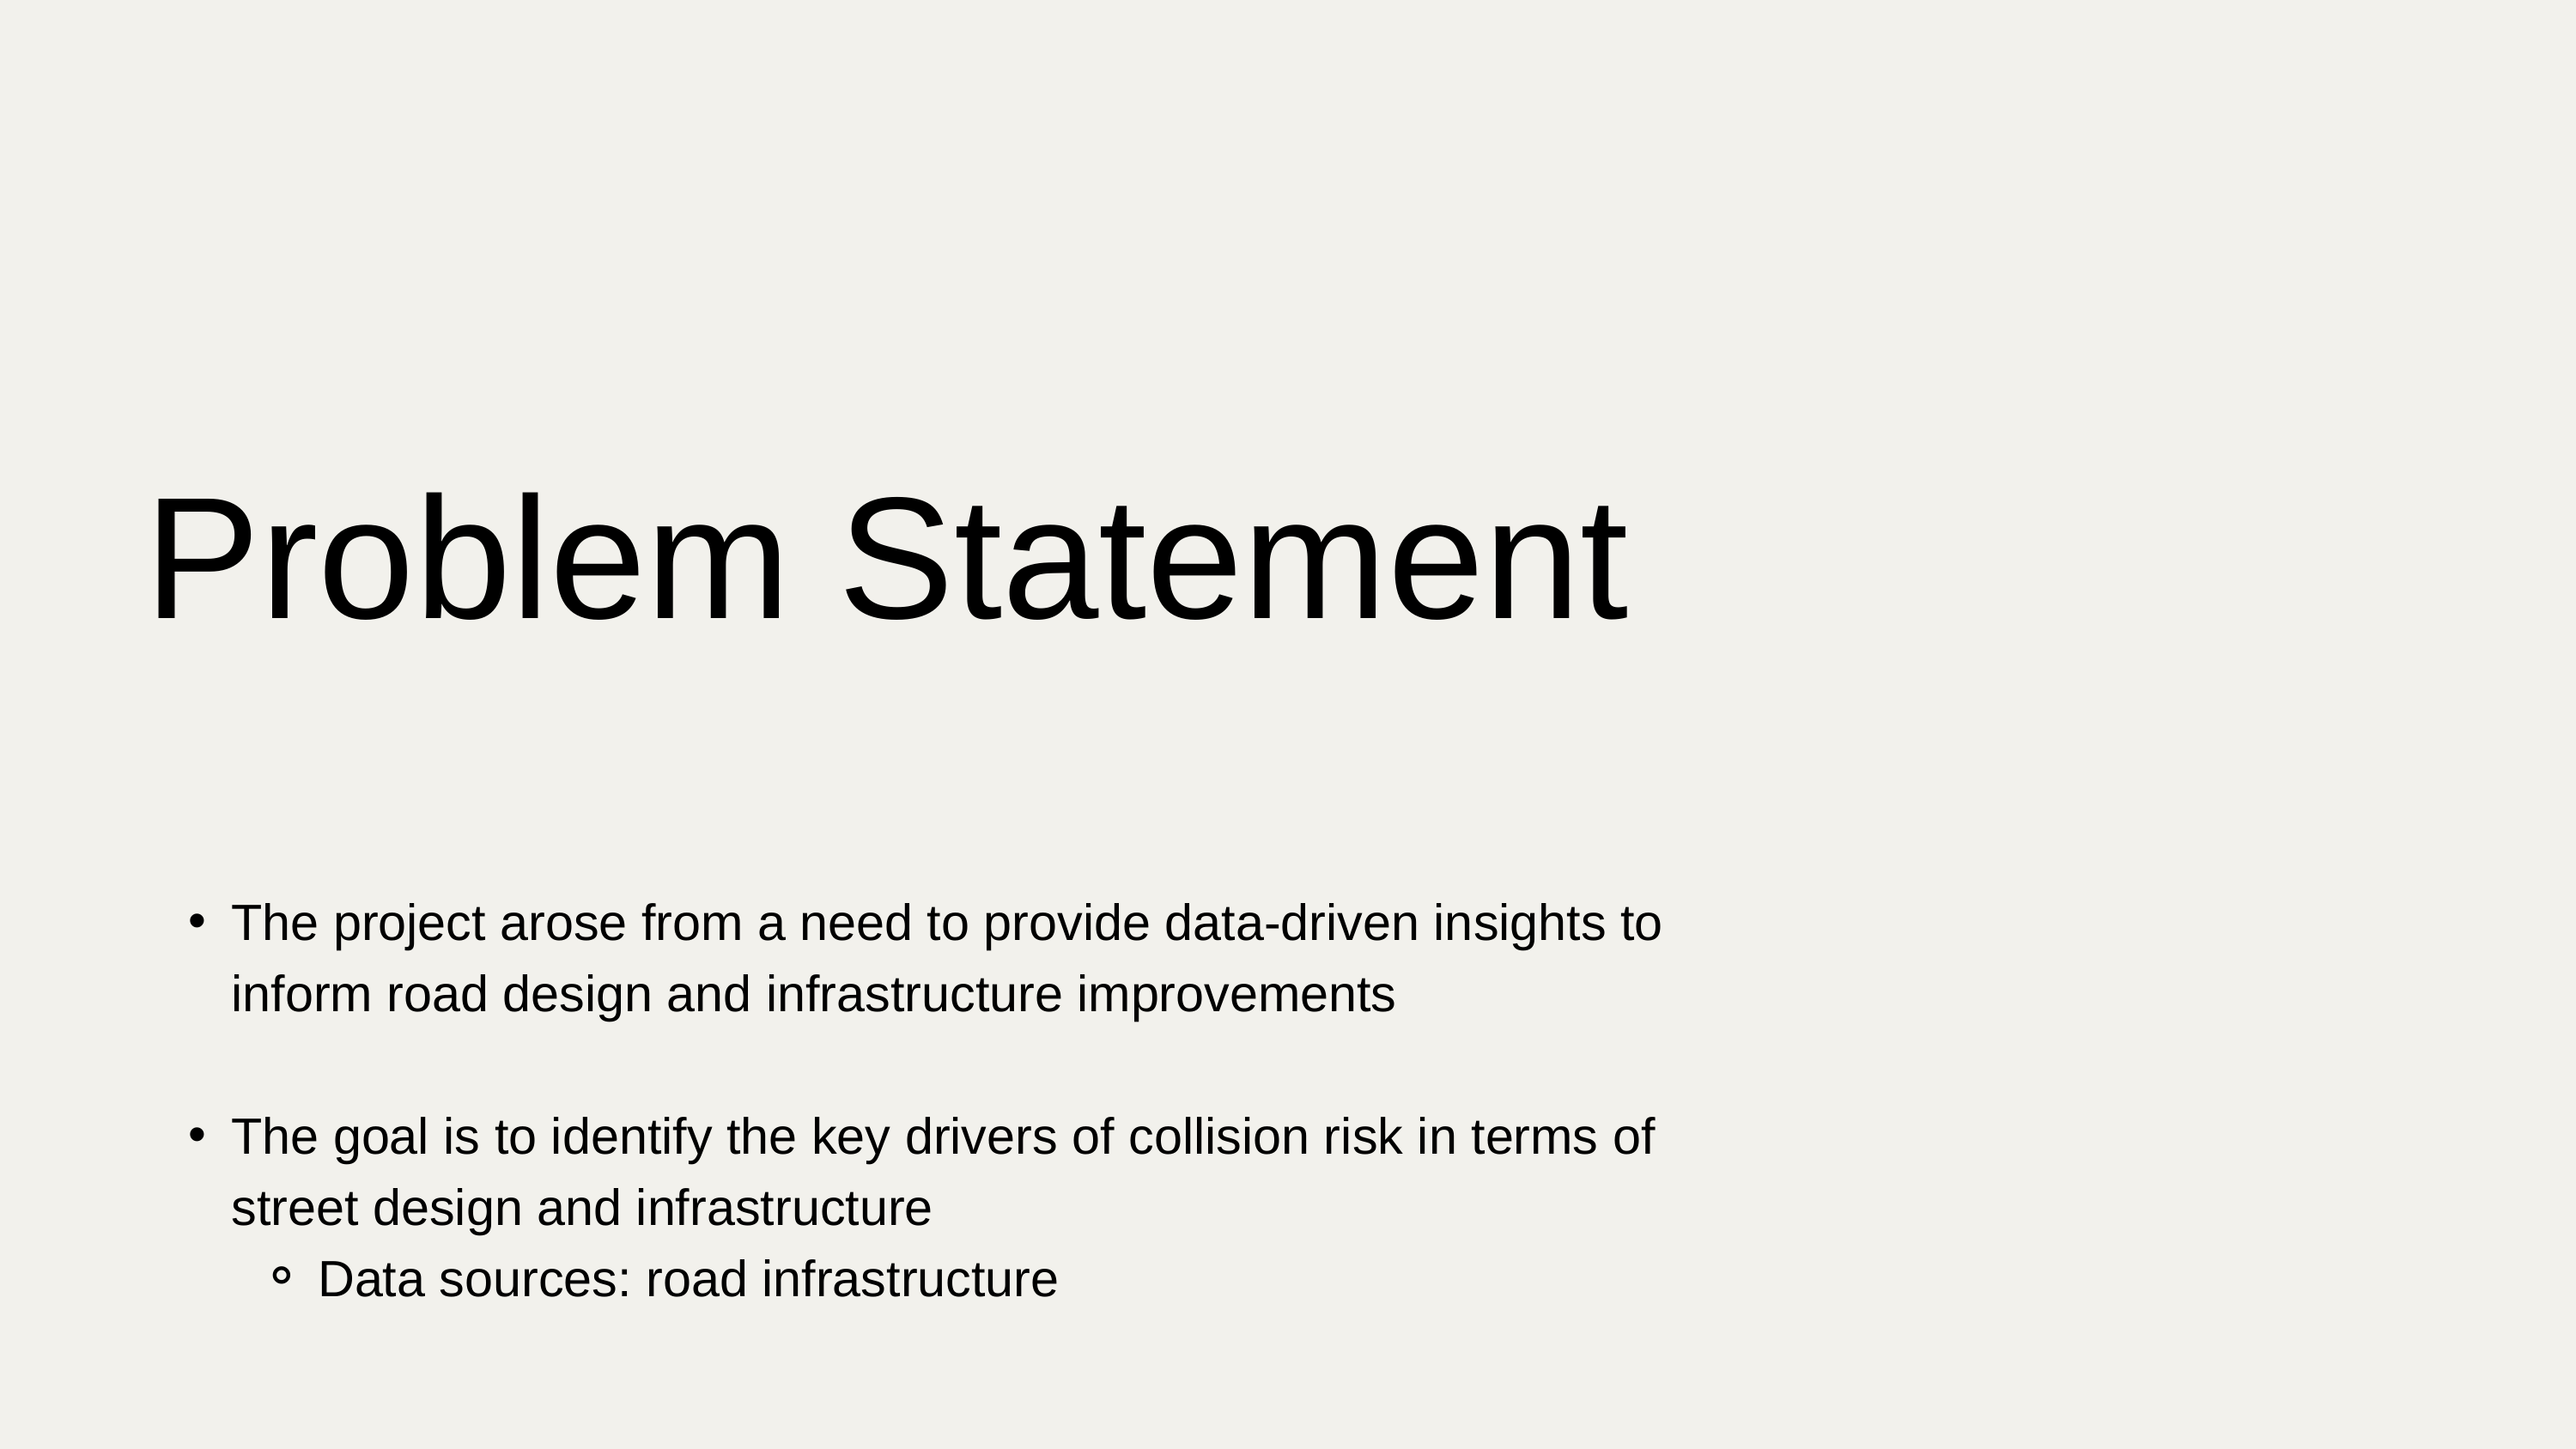

Problem Statement
The project arose from a need to provide data-driven insights to inform road design and infrastructure improvements

The goal is to identify the key drivers of collision risk in terms of street design and infrastructure
Data sources: road infrastructure